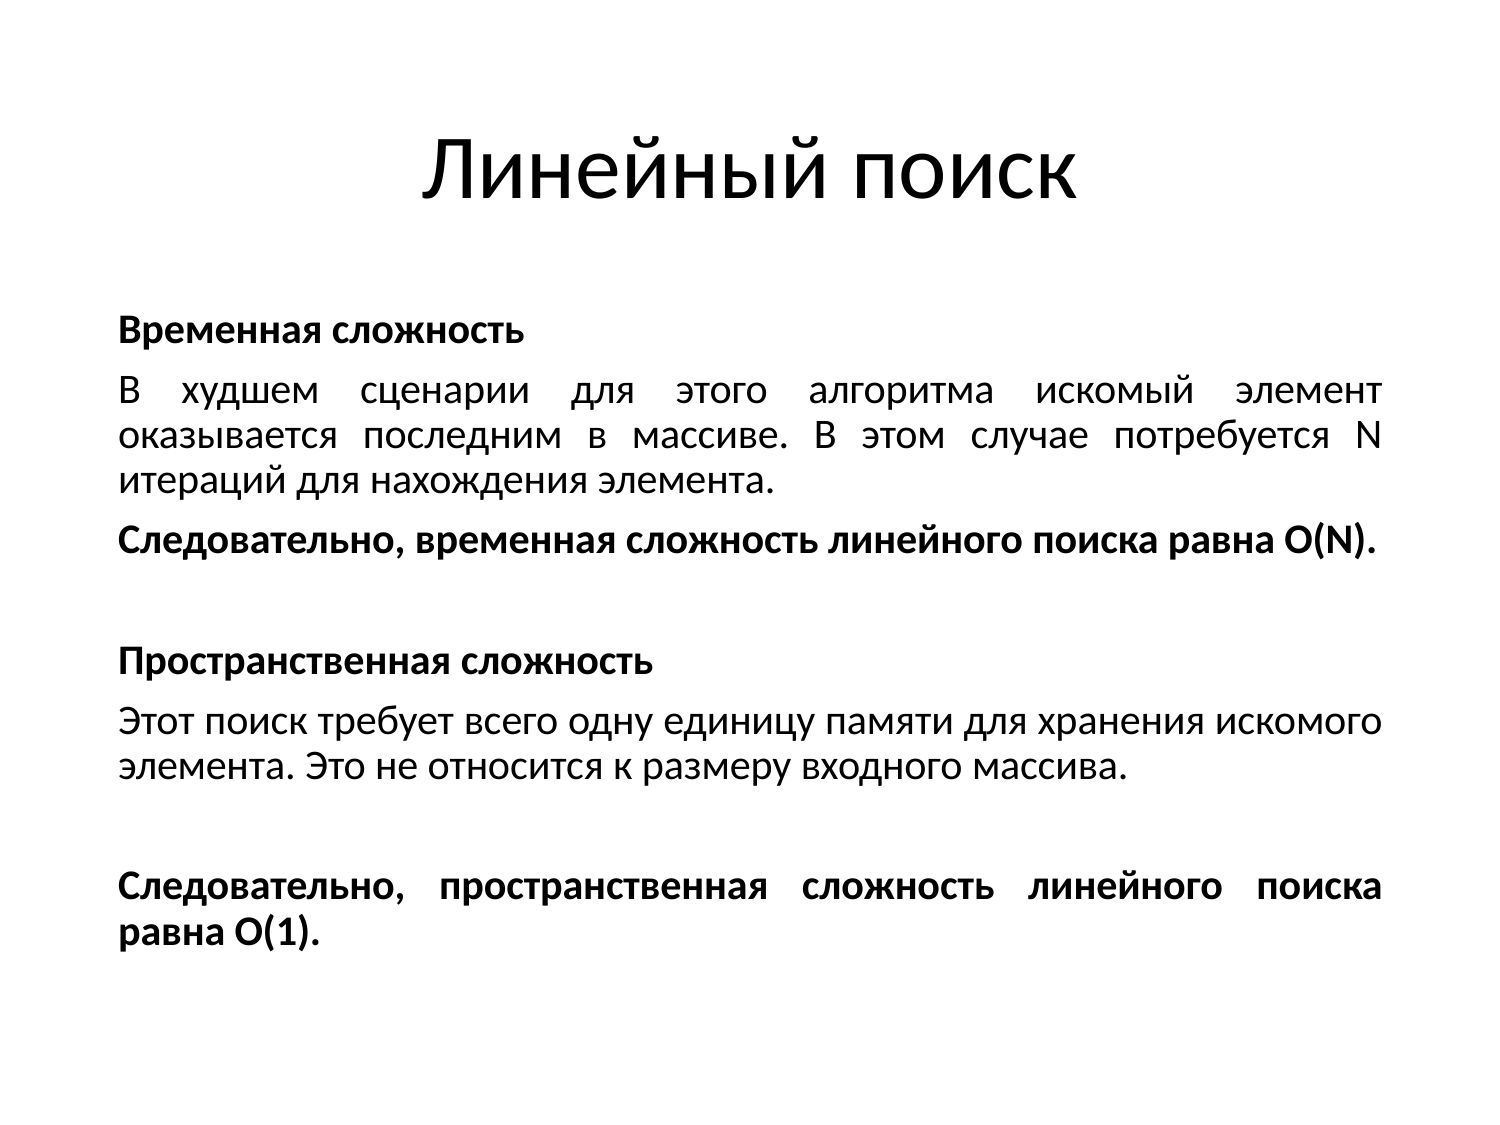

# Линейный поиск
Временная сложность
В худшем сценарии для этого алгоритма искомый элемент оказывается последним в массиве. В этом случае потребуется N итераций для нахождения элемента.
Следовательно, временная сложность линейного поиска равна O(N).

Пространственная сложность
Этот поиск требует всего одну единицу памяти для хранения искомого элемента. Это не относится к размеру входного массива.

Следовательно, пространственная сложность линейного поиска равна O(1).